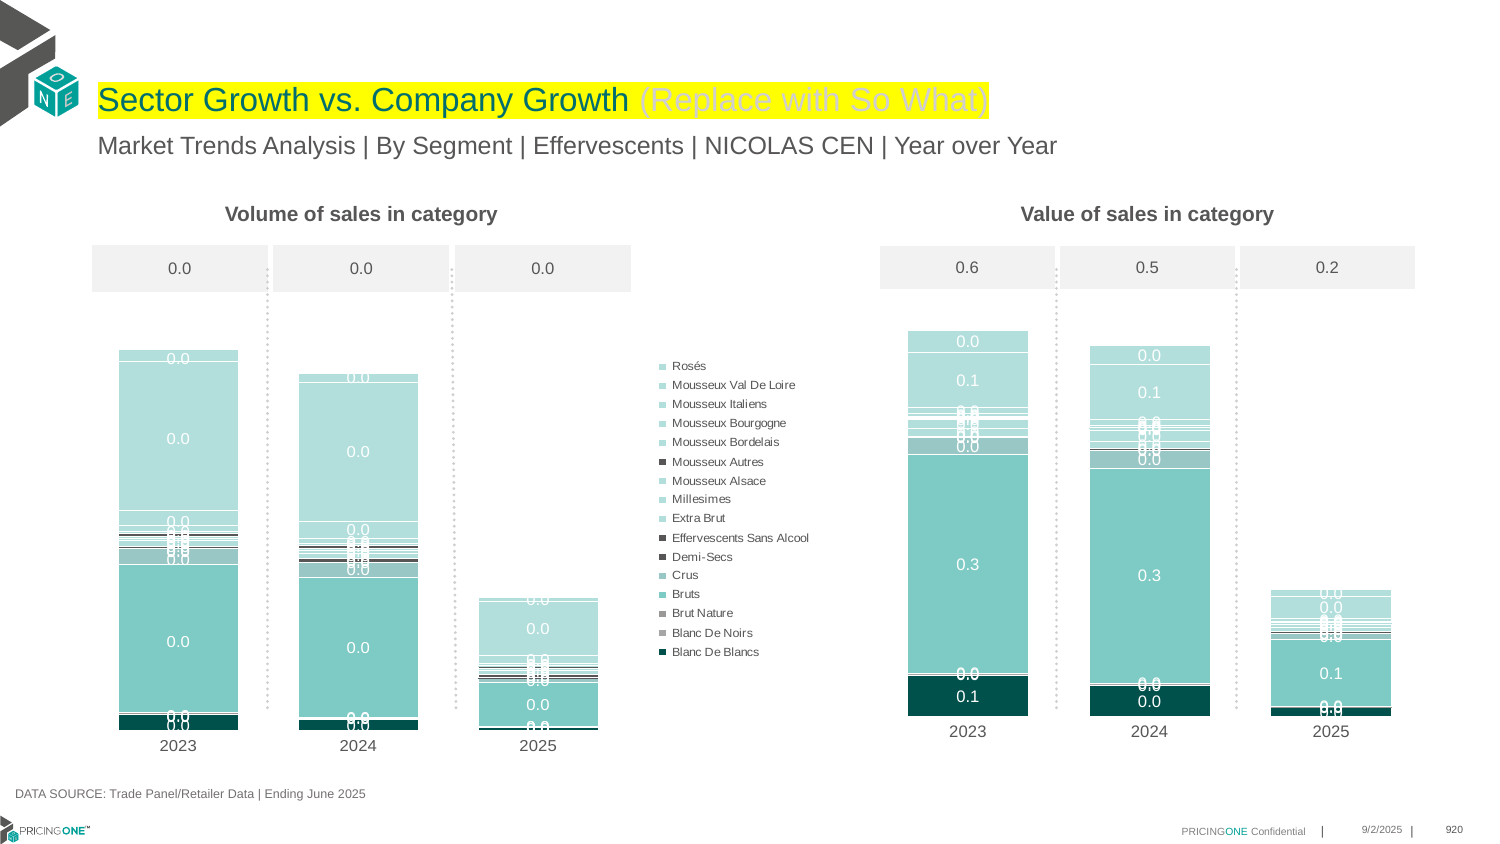

# Sector Growth vs. Company Growth (Replace with So What)
Market Trends Analysis | By Segment | Effervescents | NICOLAS CEN | Year over Year
| Value of sales in category |  |  |
| --- | --- | --- |
| 0.6 | 0.5 | 0.2 |
| Volume of sales in category |  |  |
| --- | --- | --- |
| 0.0 | 0.0 | 0.0 |

### Chart

| Category | Blanc De Blancs | Blanc De Noirs | Brut Nature | Bruts | Crus | Demi-Secs | Effervescents Sans Alcool | Extra Brut | Millesimes | Mousseux Alsace | Mousseux Autres | Mousseux Bordelais | Mousseux Bourgogne | Mousseux Italiens | Mousseux Val De Loire | Rosés |
|---|---|---|---|---|---|---|---|---|---|---|---|---|---|---|---|---|
| 2023 | 0.058466 | 0.002441 | 0.000703 | 0.313175 | 0.024494 | 0.001047 | 0.000899 | 0.010184 | 0.014095 | 0.00156 | 0.001462 | 0.000814 | 0.004102 | 0.00836 | 0.079918 | 0.030835 |
| 2024 | 0.043506 | 0.002789 | 0.000826 | 0.308427 | 0.02542 | 0.000373 | 0.002414 | 0.010089 | 0.015684 | 0.001874 | 0.001511 | 0.000608 | 0.003444 | 0.008326 | 0.078181 | 0.026942 |
| 2025 | 0.012225 | 0.001313 | 2.5e-05 | 0.096452 | 0.007941 | 3.1e-05 | 0.002701 | 0.006836 | 0.003447 | 0.001683 | 0.001203 | 6.4e-05 | 0.001809 | 0.003637 | 0.03213 | 0.010063 |

### Chart

| Category | Blanc De Blancs | Blanc De Noirs | Brut Nature | Bruts | Crus | Demi-Secs | Effervescents Sans Alcool | Extra Brut | Millesimes | Mousseux Alsace | Mousseux Autres | Mousseux Bordelais | Mousseux Bourgogne | Mousseux Italiens | Mousseux Val De Loire | Rosés |
|---|---|---|---|---|---|---|---|---|---|---|---|---|---|---|---|---|
| 2023 | 0.000685 | 5.4e-05 | 1.2e-05 | 0.006168 | 0.000631 | 2.6e-05 | 6.3e-05 | 0.00026 | 8.5e-05 | 6.8e-05 | 0.000148 | 6.8e-05 | 0.000239 | 0.000613 | 0.006223 | 0.000465 |
| 2024 | 0.000466 | 6.1e-05 | 1.8e-05 | 0.005815 | 0.000629 | 1.1e-05 | 0.00014 | 0.000231 | 9.6e-05 | 8.5e-05 | 0.00015 | 5e-05 | 0.000215 | 0.000733 | 0.005746 | 0.000387 |
| 2025 | 0.000153 | 2.8e-05 | 0.0 | 0.001826 | 0.000194 | 1e-06 | 0.000135 | 0.000147 | 3.2e-05 | 7.1e-05 | 0.000103 | 6e-06 | 0.000102 | 0.000309 | 0.00227 | 0.00014 |
DATA SOURCE: Trade Panel/Retailer Data | Ending June 2025

9/2/2025
920